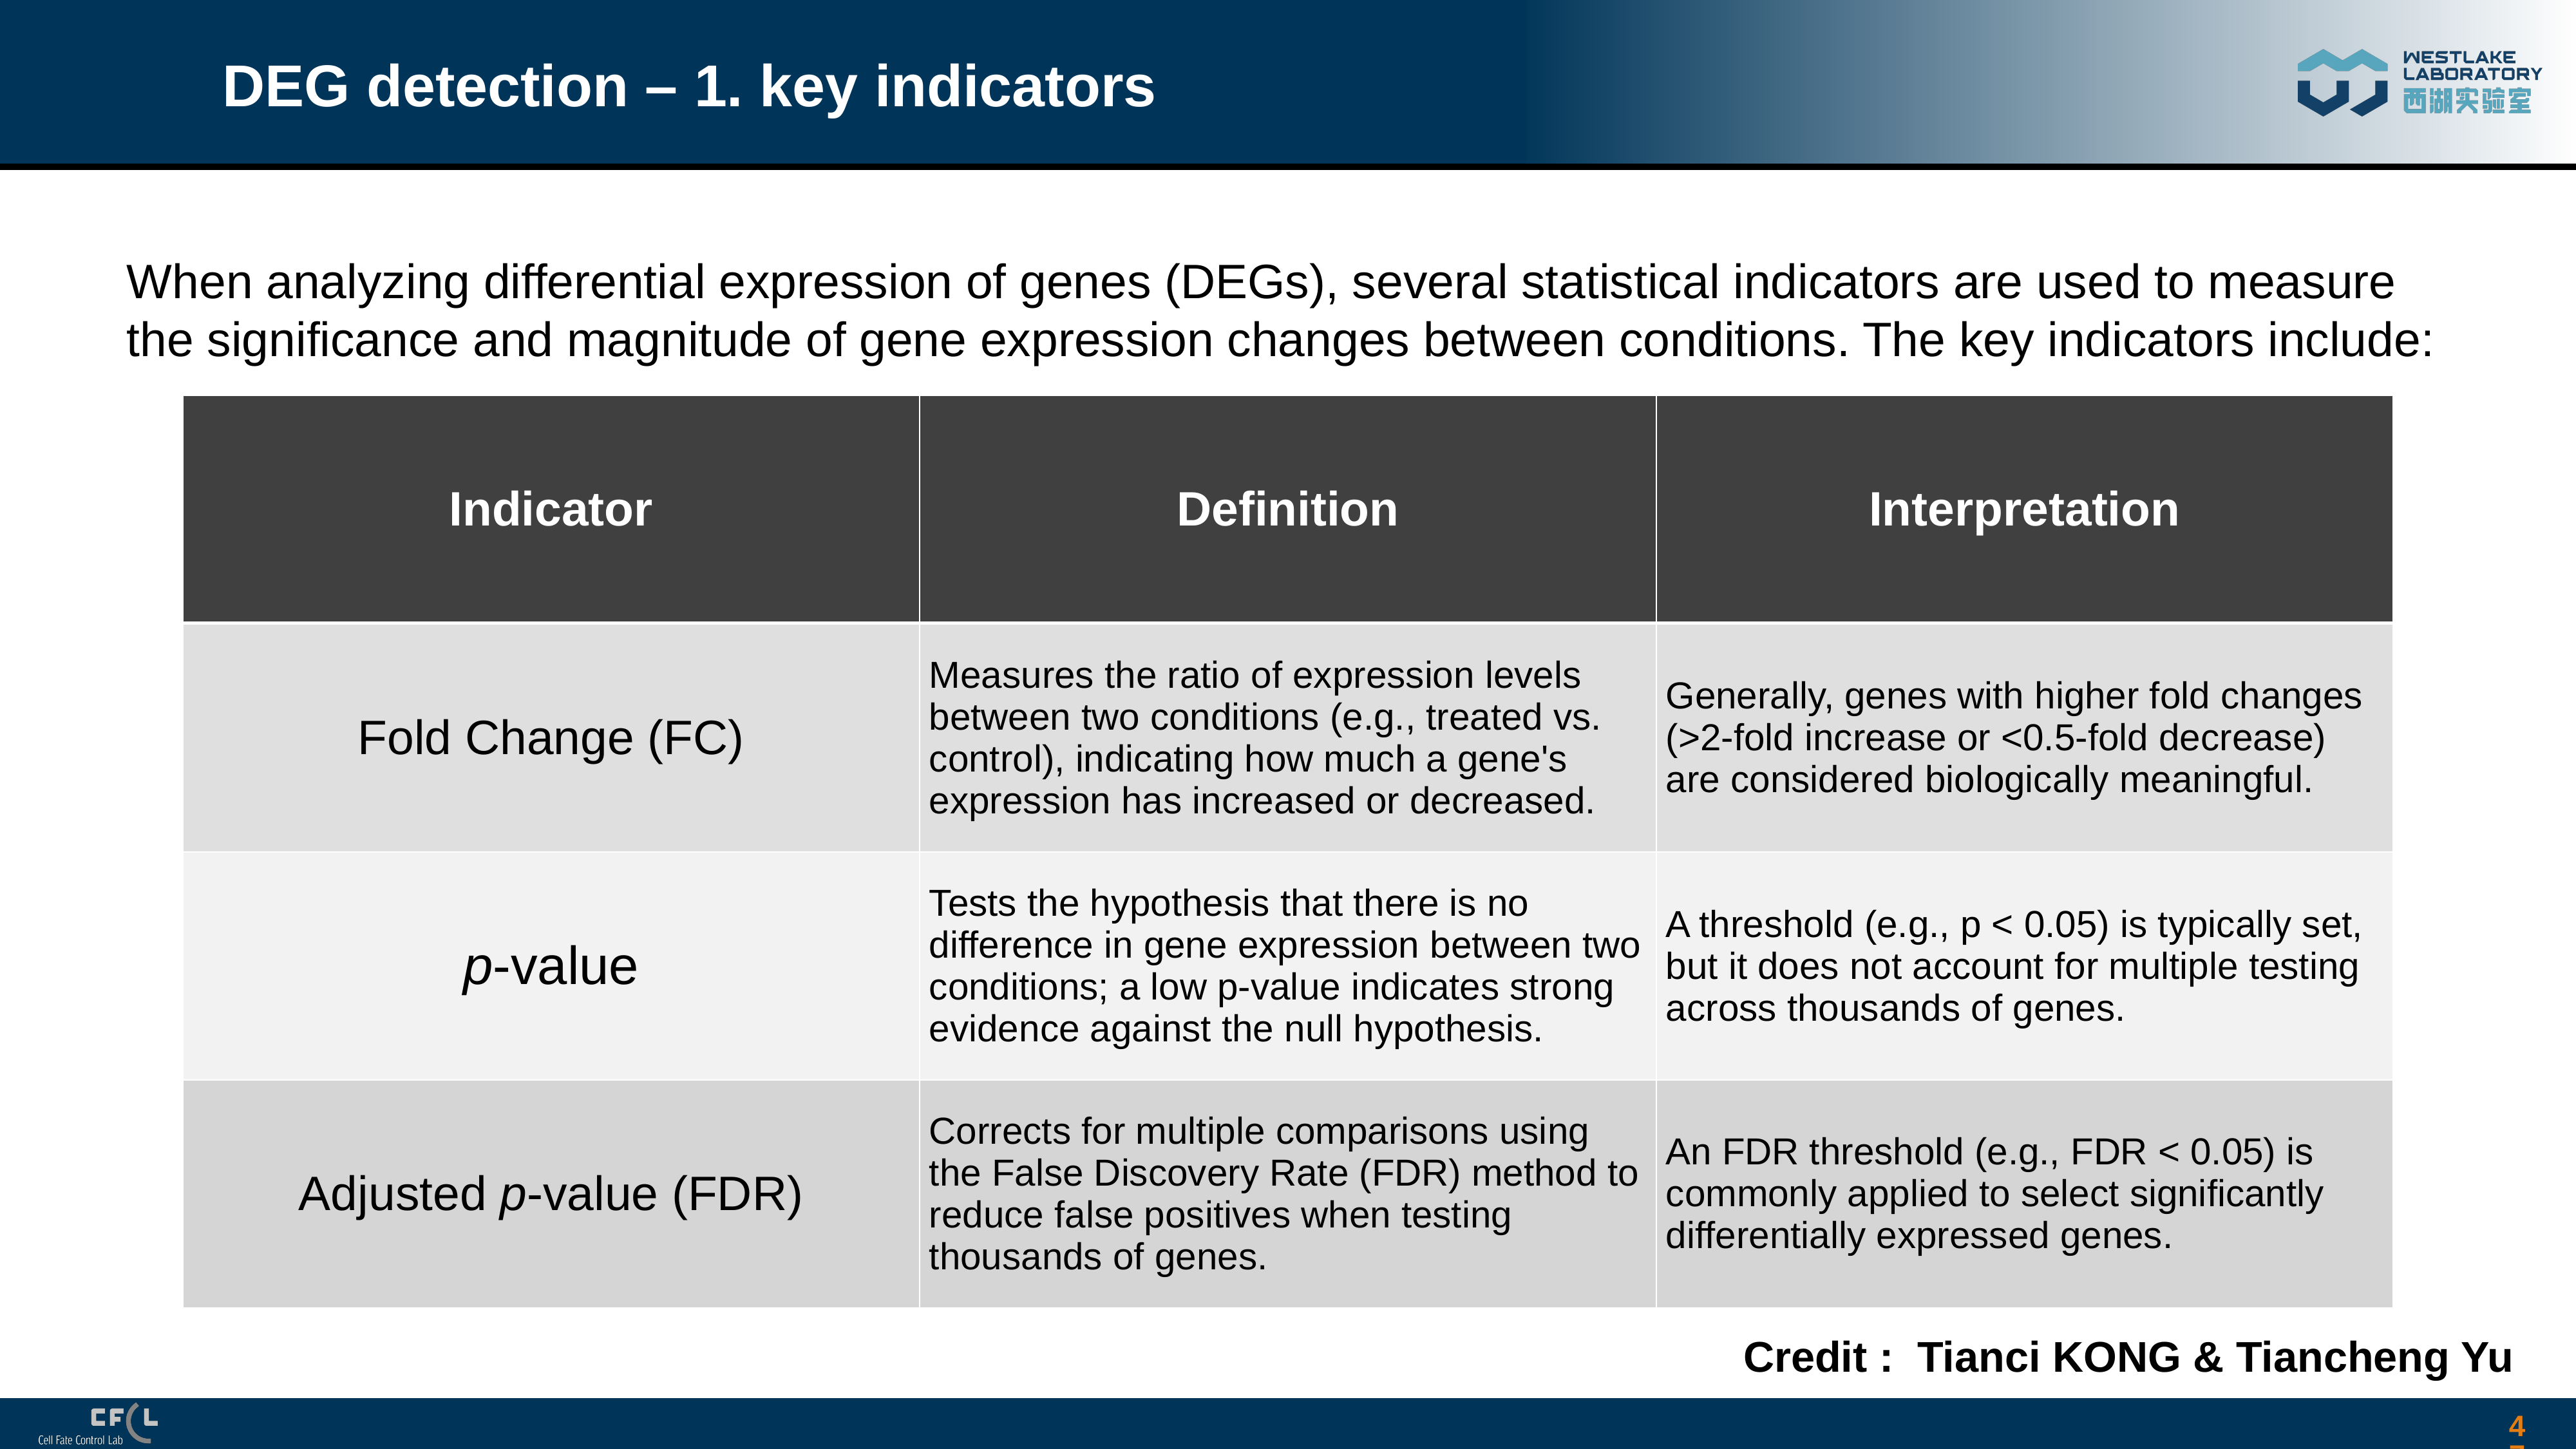

# DEG detection – 1. key indicators
When analyzing differential expression of genes (DEGs), several statistical indicators are used to measure the significance and magnitude of gene expression changes between conditions. The key indicators include:
| Indicator | Definition | Interpretation |
| --- | --- | --- |
| Fold Change (FC) | Measures the ratio of expression levels between two conditions (e.g., treated vs. control), indicating how much a gene's expression has increased or decreased. | Generally, genes with higher fold changes (>2-fold increase or <0.5-fold decrease) are considered biologically meaningful. |
| p-value | Tests the hypothesis that there is no difference in gene expression between two conditions; a low p-value indicates strong evidence against the null hypothesis. | A threshold (e.g., p < 0.05) is typically set, but it does not account for multiple testing across thousands of genes. |
| Adjusted p-value (FDR) | Corrects for multiple comparisons using the False Discovery Rate (FDR) method to reduce false positives when testing thousands of genes. | An FDR threshold (e.g., FDR < 0.05) is commonly applied to select significantly differentially expressed genes. |
Credit :  Tianci KONG & Tiancheng Yu
47